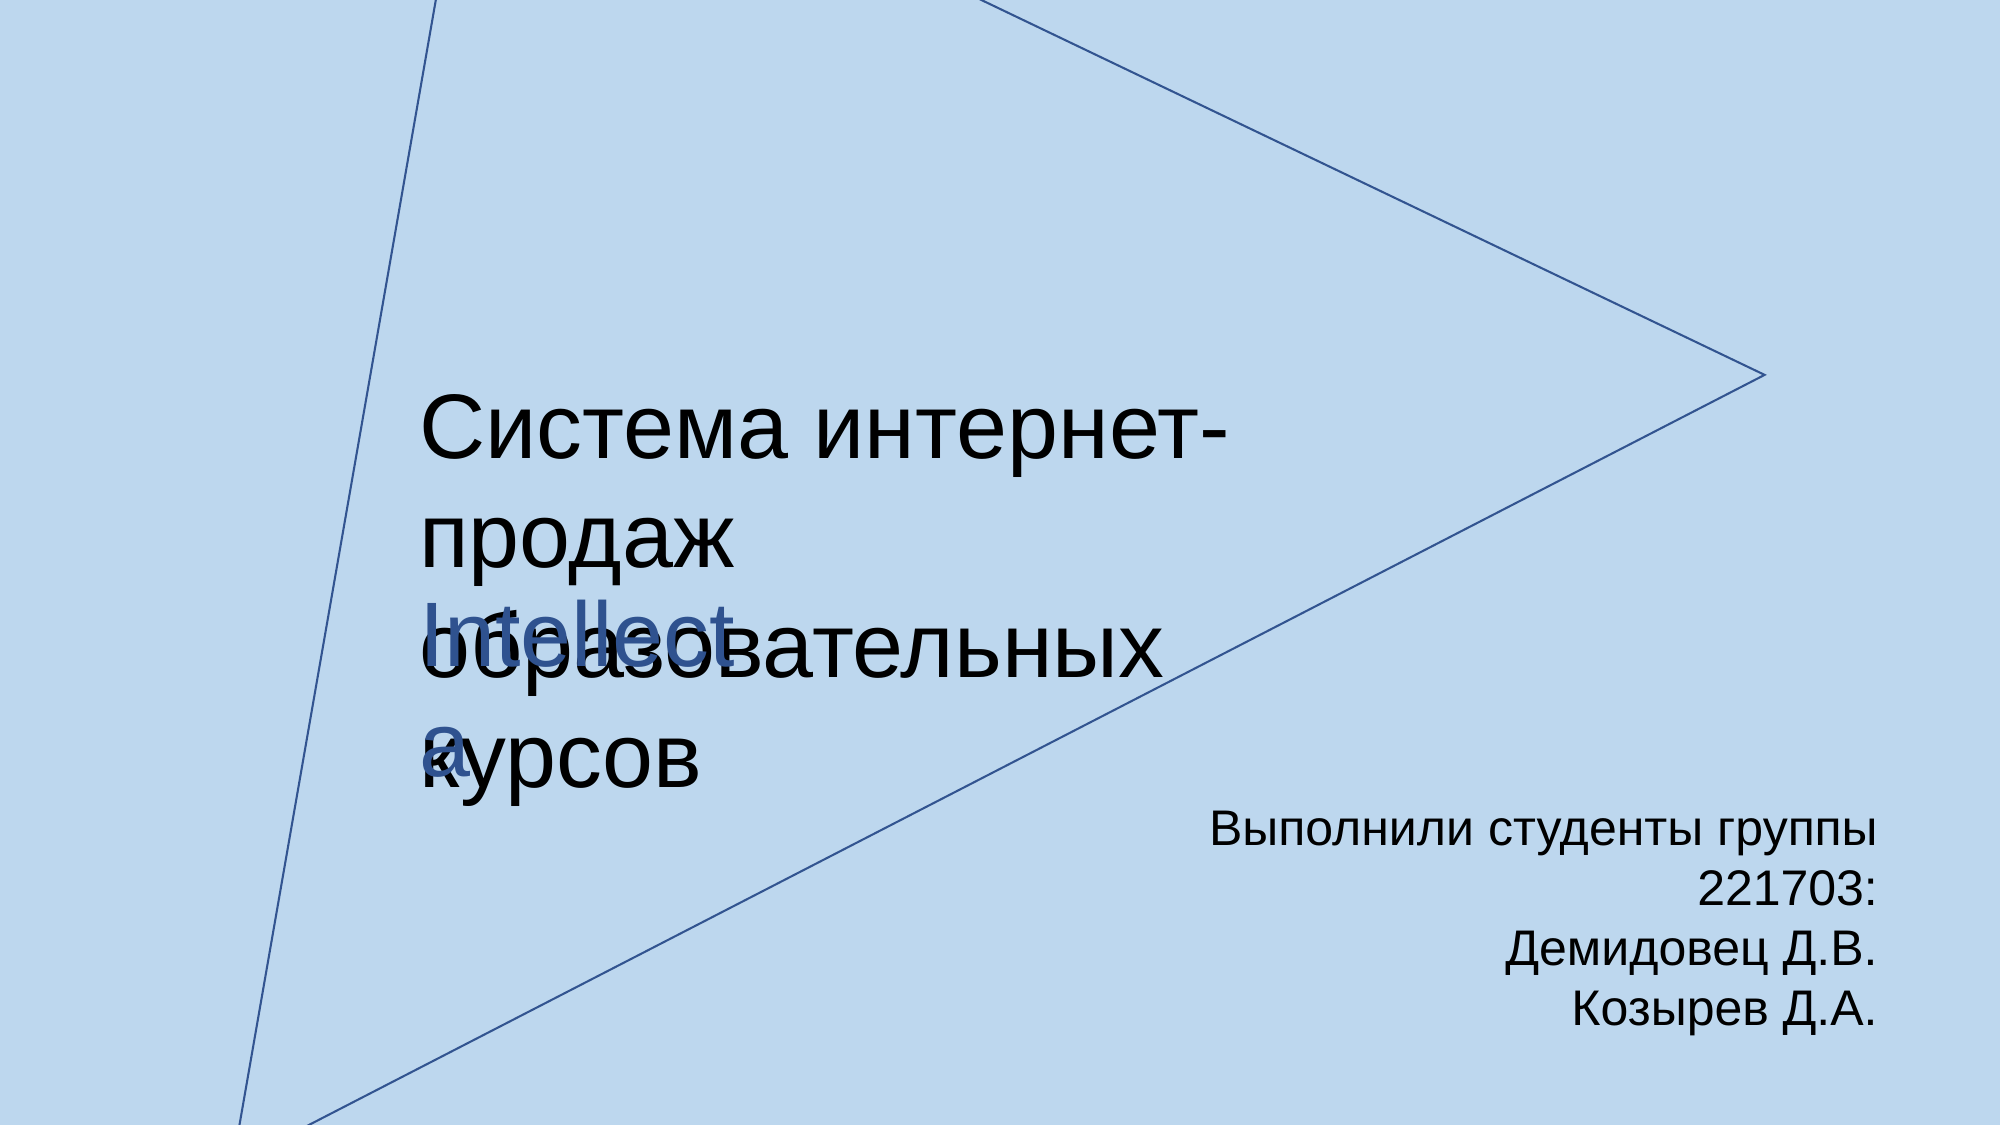

Система интернет-продаж образовательных курсов
Intellecta
Выполнили студенты группы 221703:
Демидовец Д.В.
Козырев Д.А.